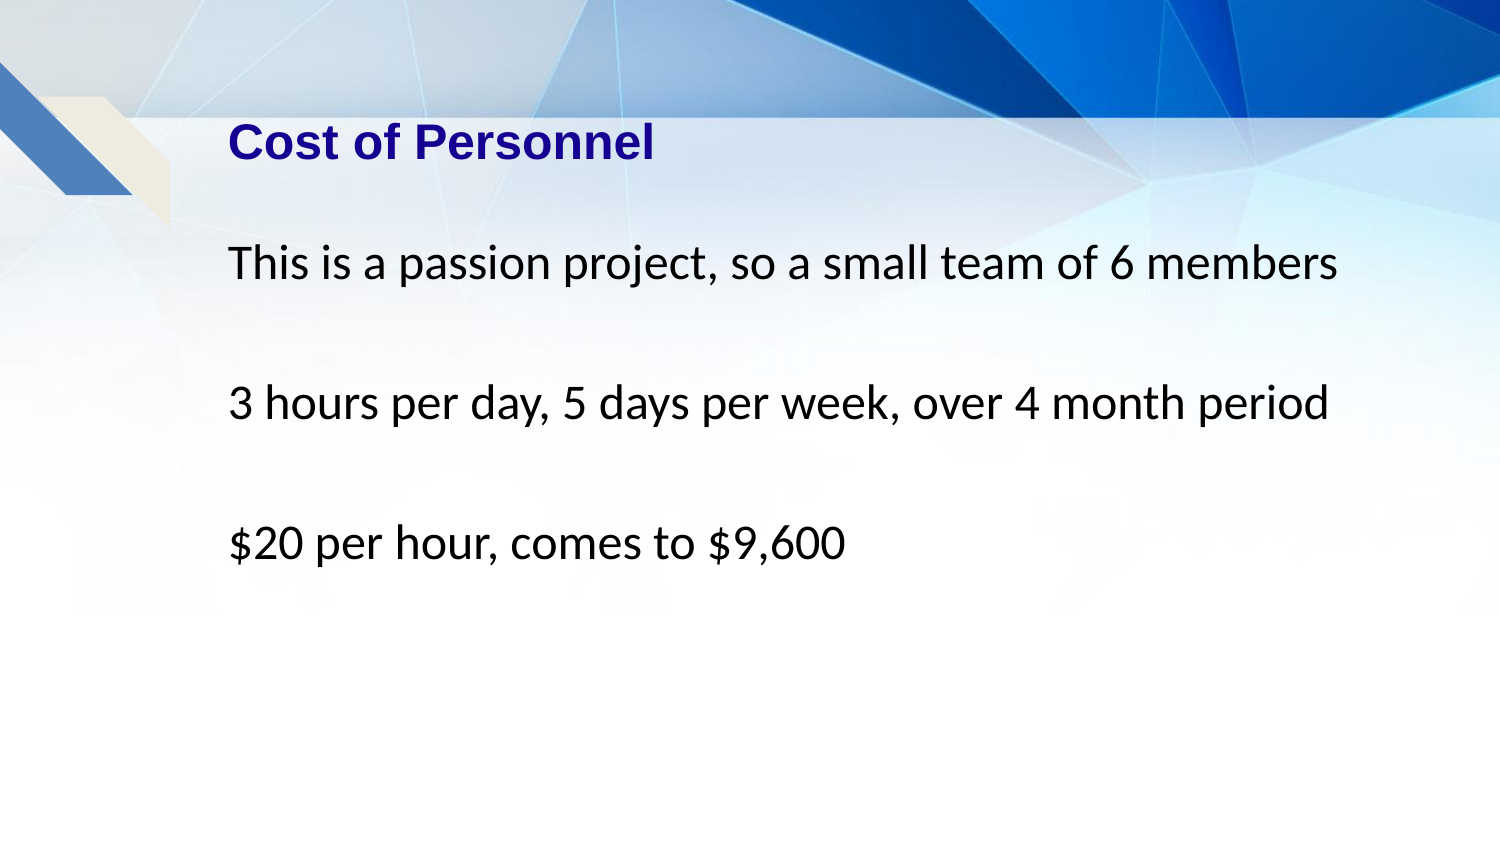

# Cost of Personnel
This is a passion project, so a small team of 6 members

3 hours per day, 5 days per week, over 4 month period

$20 per hour, comes to $9,600